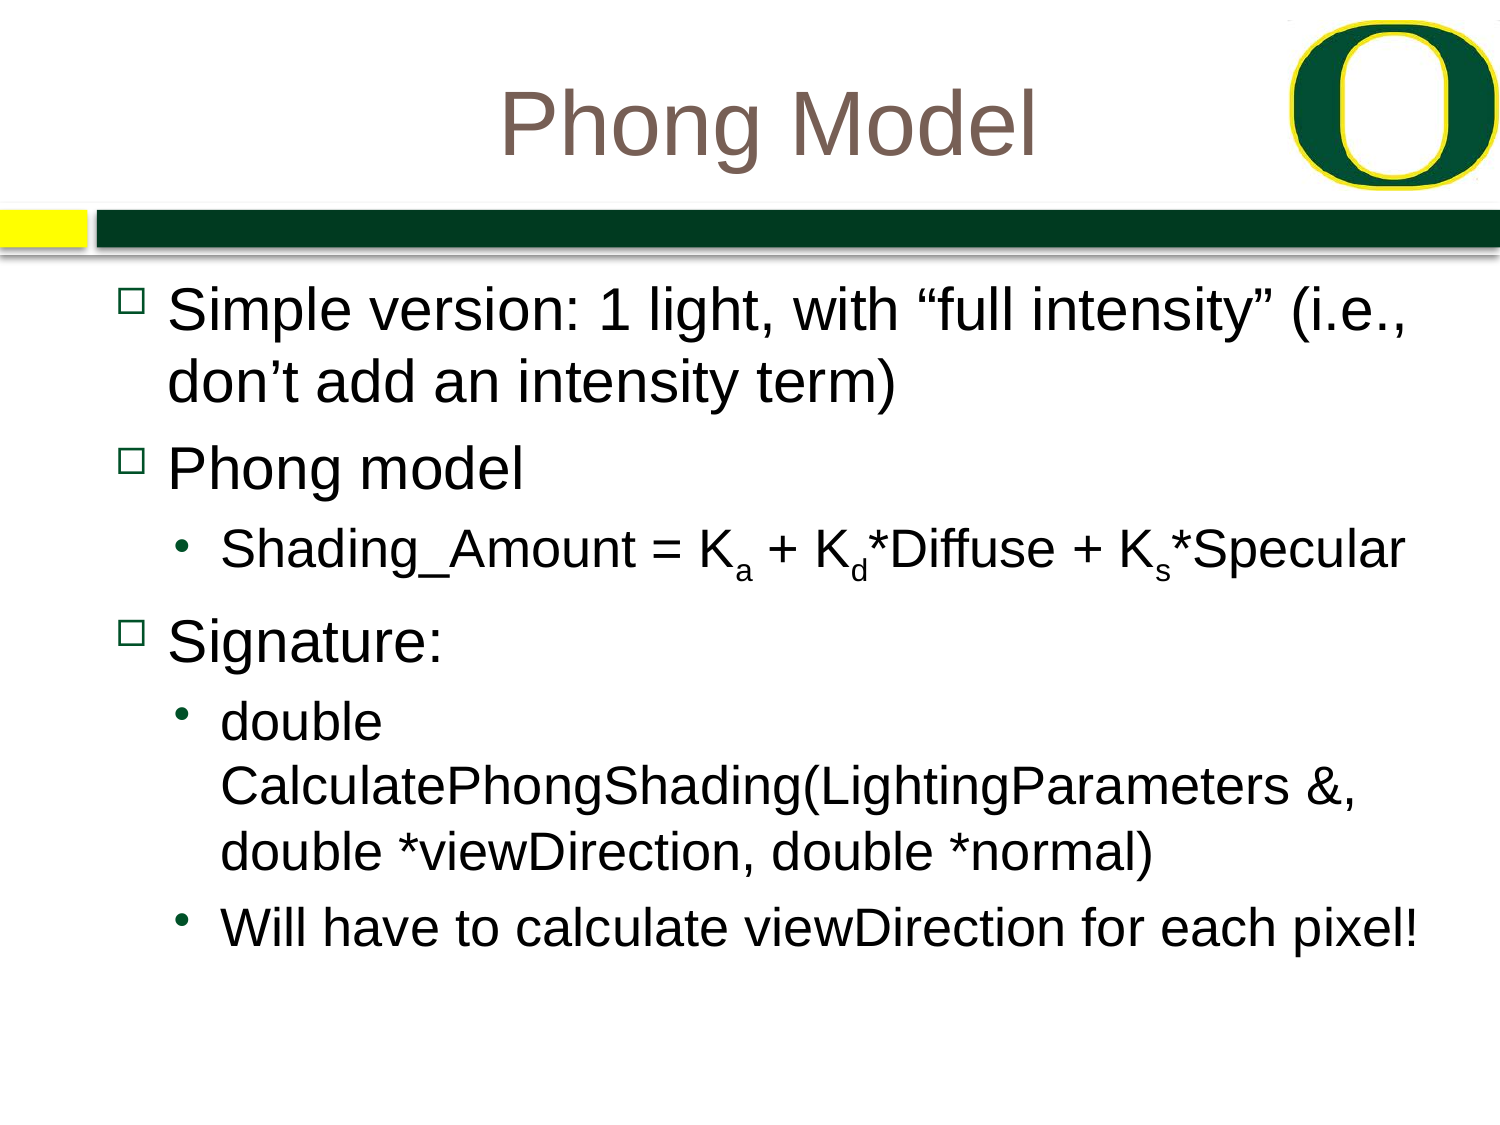

# Phong Model
Simple version: 1 light, with “full intensity” (i.e., don’t add an intensity term)
Phong model
Shading_Amount = Ka + Kd*Diffuse + Ks*Specular
Signature:
double CalculatePhongShading(LightingParameters &, double *viewDirection, double *normal)
Will have to calculate viewDirection for each pixel!